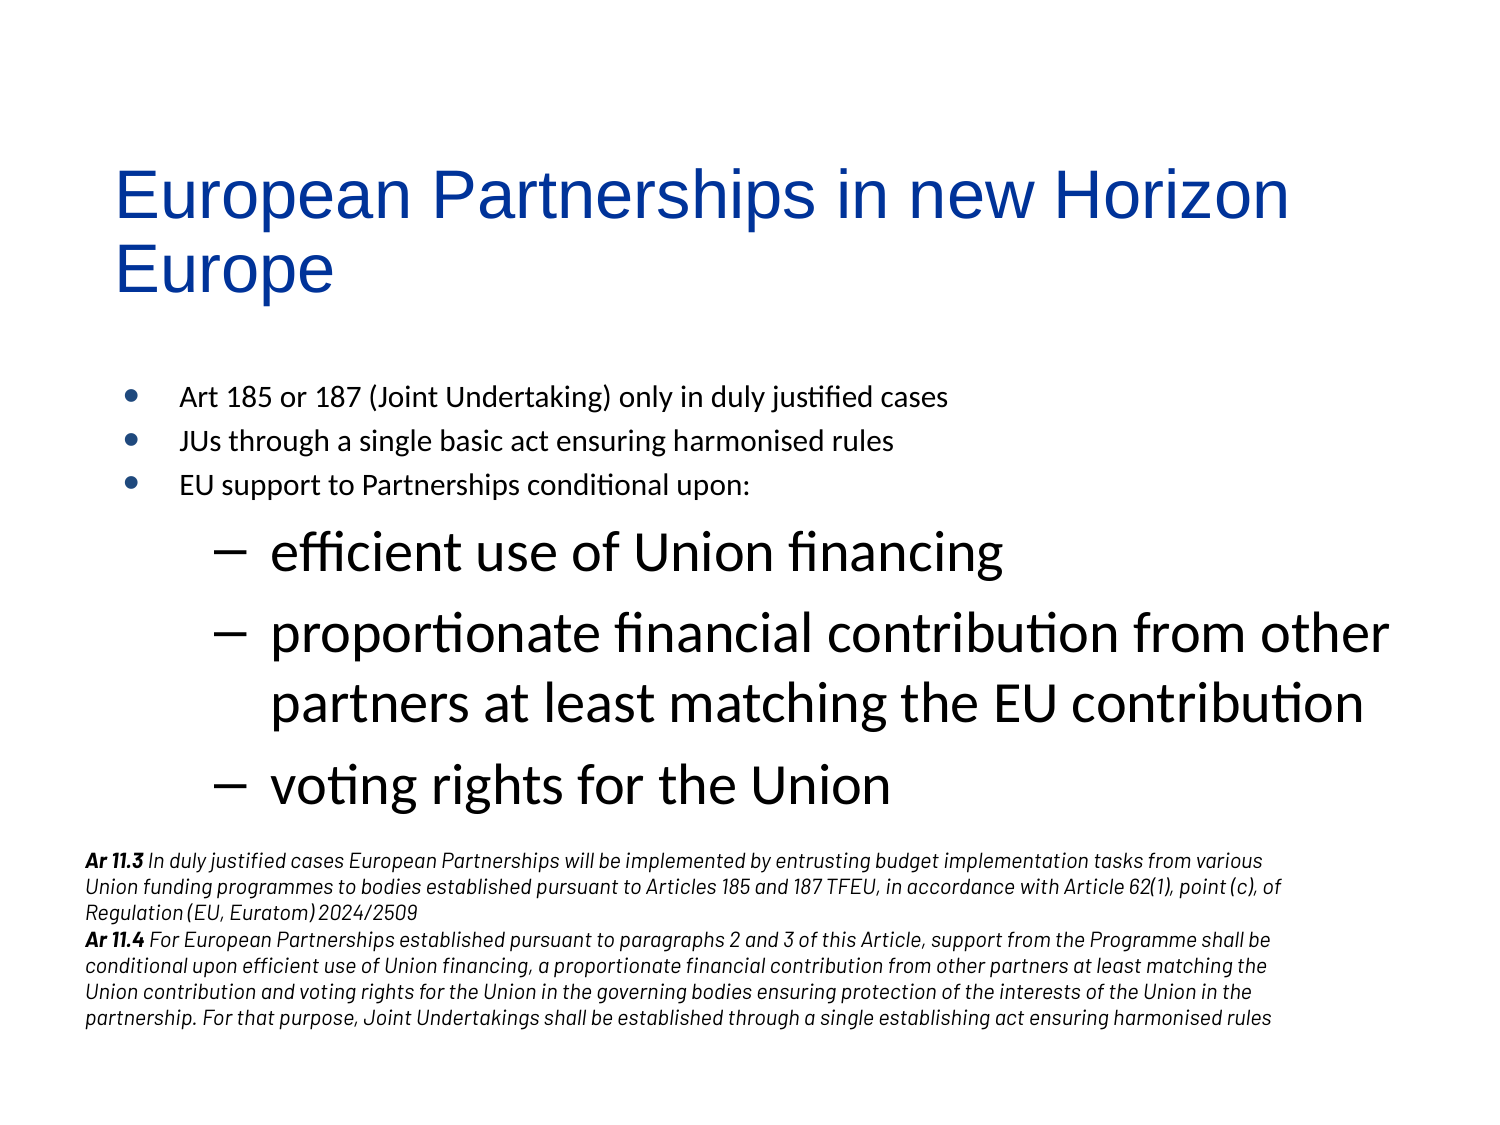

European Partnerships in new Horizon Europe
Art 185 or 187 (Joint Undertaking) only in duly justified cases
JUs through a single basic act ensuring harmonised rules
EU support to Partnerships conditional upon:
efficient use of Union financing
proportionate financial contribution from other partners at least matching the EU contribution
voting rights for the Union

Ar 11.3 In duly justified cases European Partnerships will be implemented by entrusting budget implementation tasks from various Union funding programmes to bodies established pursuant to Articles 185 and 187 TFEU, in accordance with Article 62(1), point (c), of Regulation (EU, Euratom) 2024/2509
Ar 11.4 For European Partnerships established pursuant to paragraphs 2 and 3 of this Article, support from the Programme shall be conditional upon efficient use of Union financing, a proportionate financial contribution from other partners at least matching the Union contribution and voting rights for the Union in the governing bodies ensuring protection of the interests of the Union in the partnership. For that purpose, Joint Undertakings shall be established through a single establishing act ensuring harmonised rules